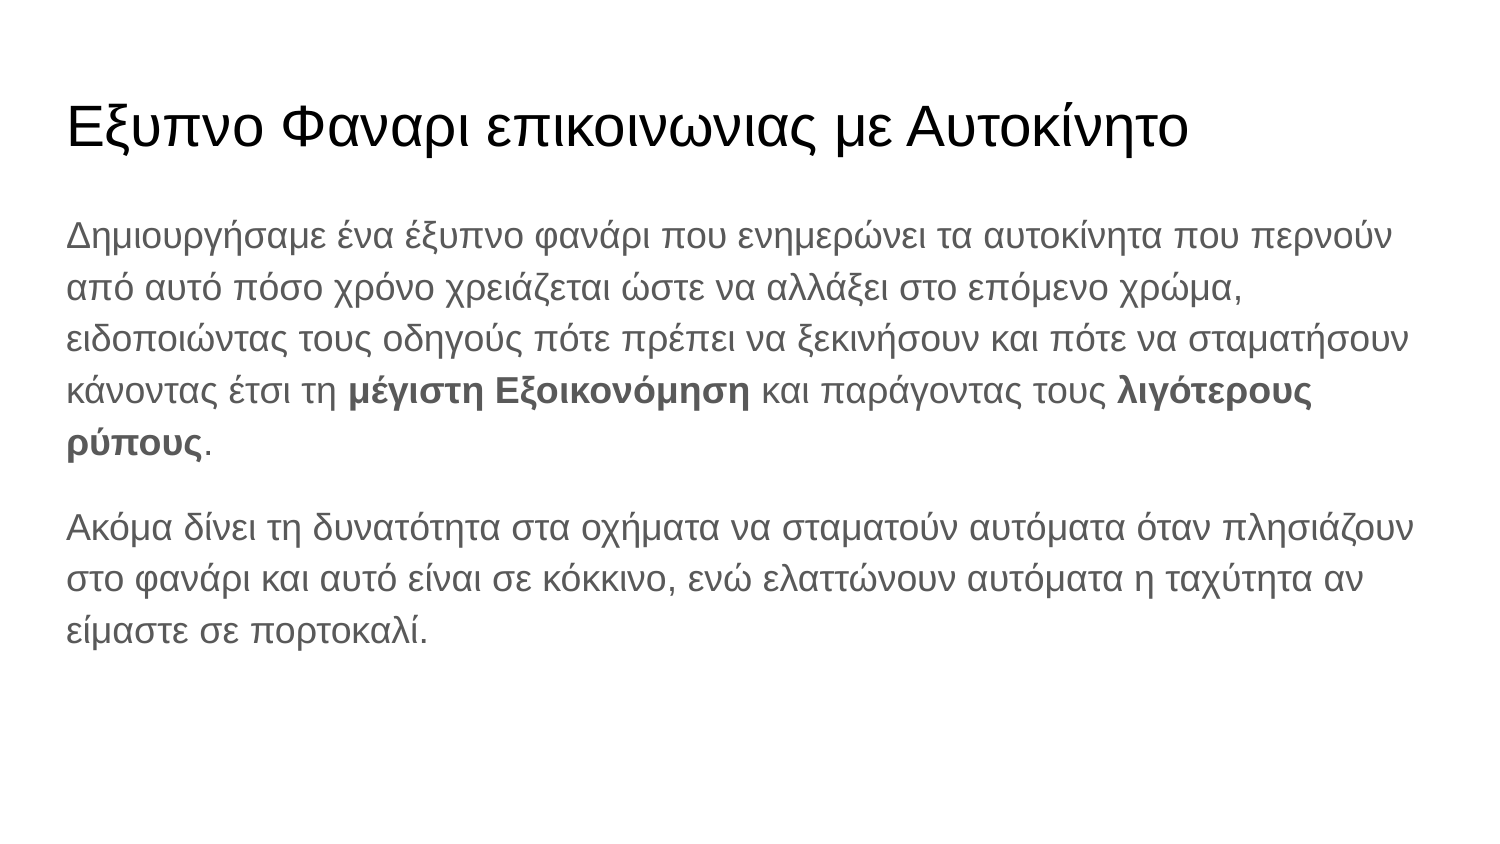

# Εξυπνο Φαναρι επικοινωνιας με Αυτοκίνητο
Δημιουργήσαμε ένα έξυπνο φανάρι που ενημερώνει τα αυτοκίνητα που περνούν από αυτό πόσο χρόνο χρειάζεται ώστε να αλλάξει στο επόμενο χρώμα, ειδοποιώντας τους οδηγούς πότε πρέπει να ξεκινήσουν και πότε να σταματήσουν κάνοντας έτσι τη μέγιστη Εξοικονόμηση και παράγοντας τους λιγότερους ρύπους.
Ακόμα δίνει τη δυνατότητα στα οχήματα να σταματούν αυτόματα όταν πλησιάζουν στο φανάρι και αυτό είναι σε κόκκινο, ενώ ελαττώνουν αυτόματα η ταχύτητα αν είμαστε σε πορτοκαλί.